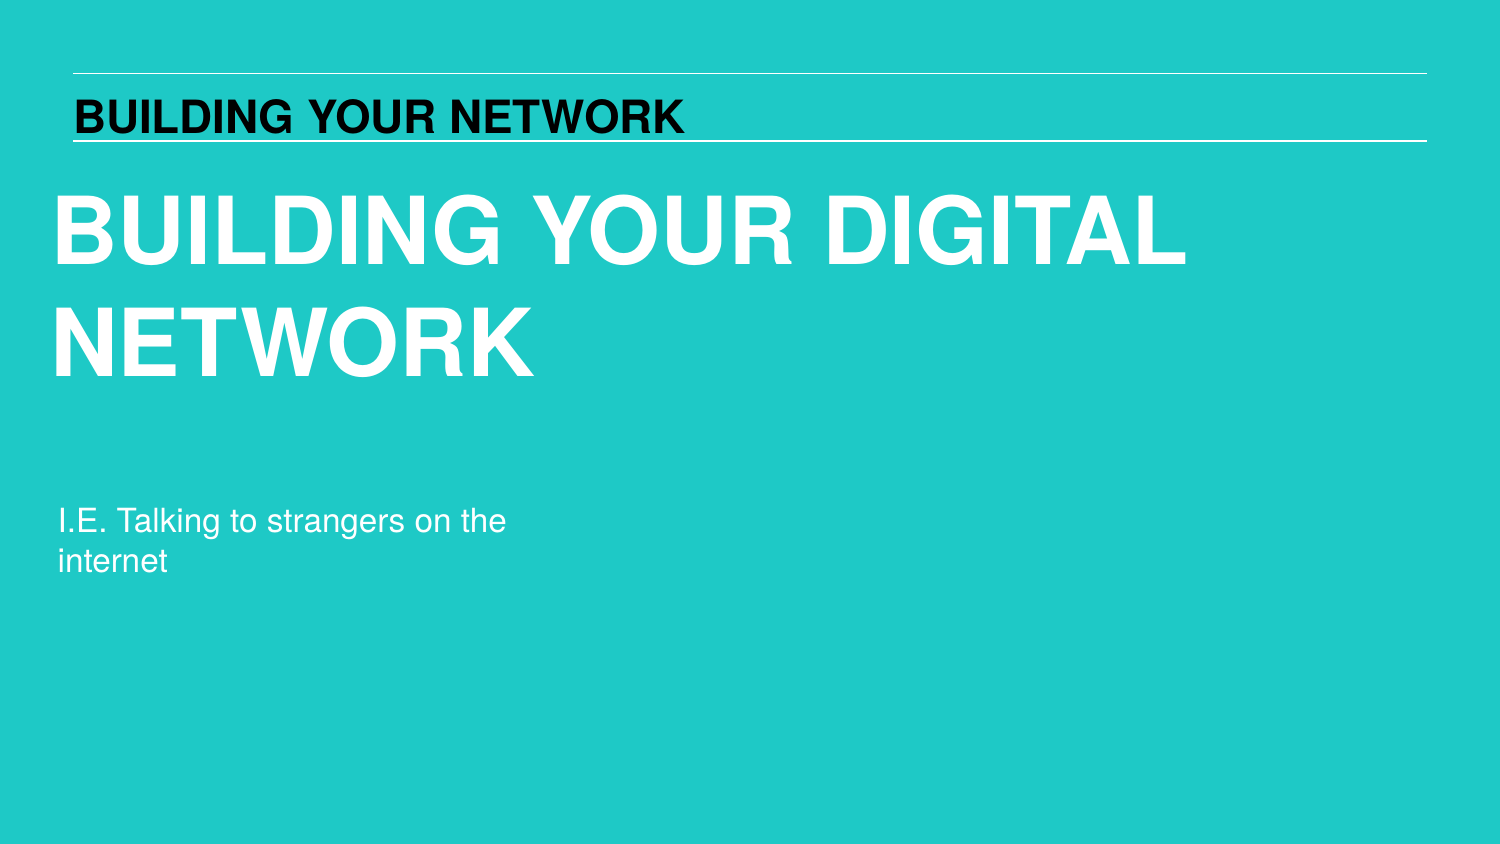

BUILDING YOUR NETWORK
BUILDING YOUR DIGITAL NETWORK
I.E. Talking to strangers on the internet